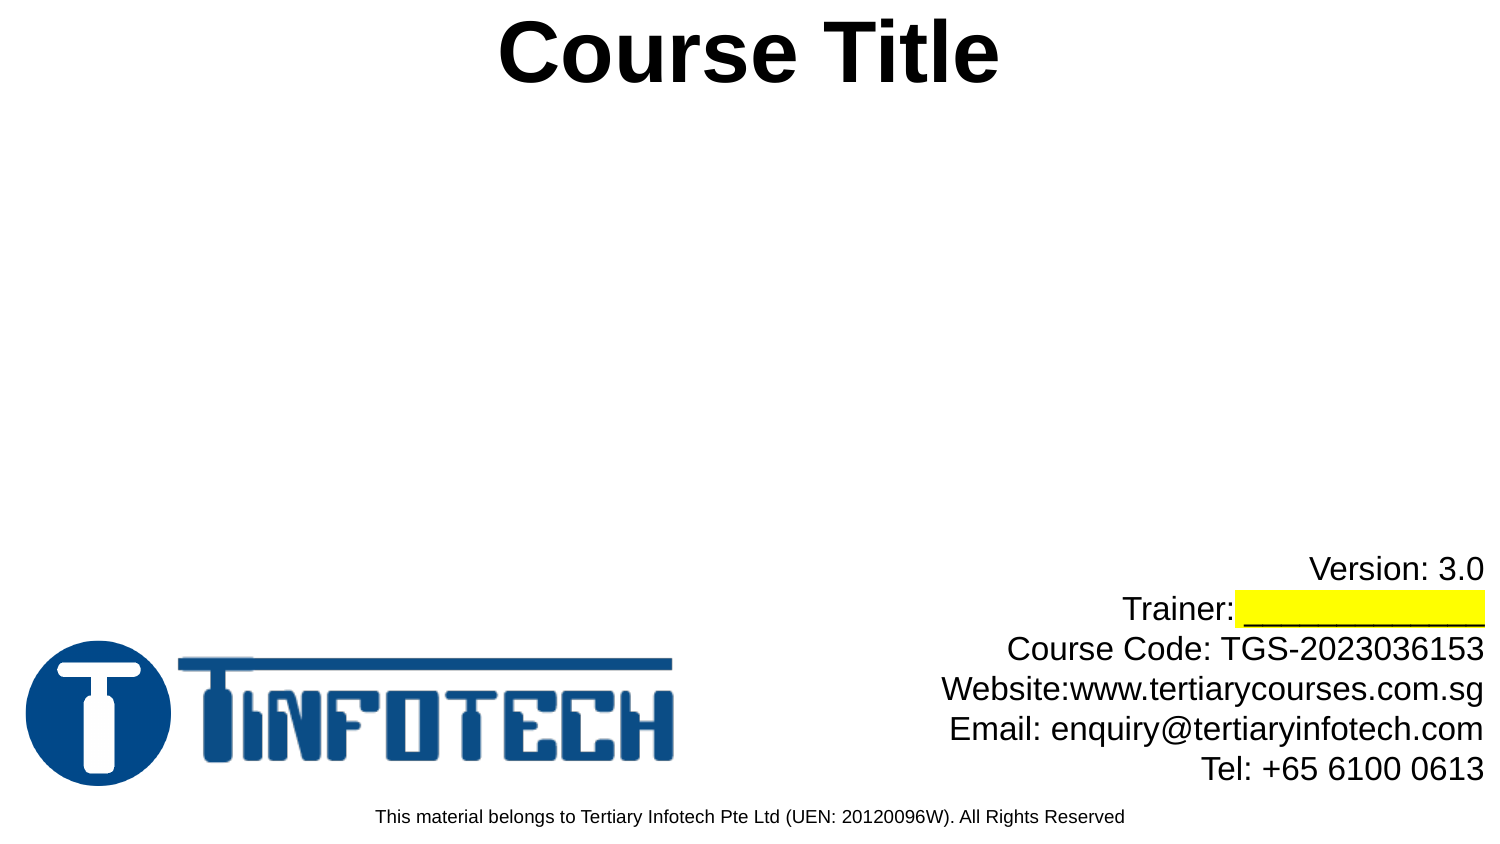

# Course Title
Version: 3.0
Trainer: _____________
Course Code: TGS-2023036153
Website:www.tertiarycourses.com.sg
Email: enquiry@tertiaryinfotech.com
Tel: +65 6100 0613